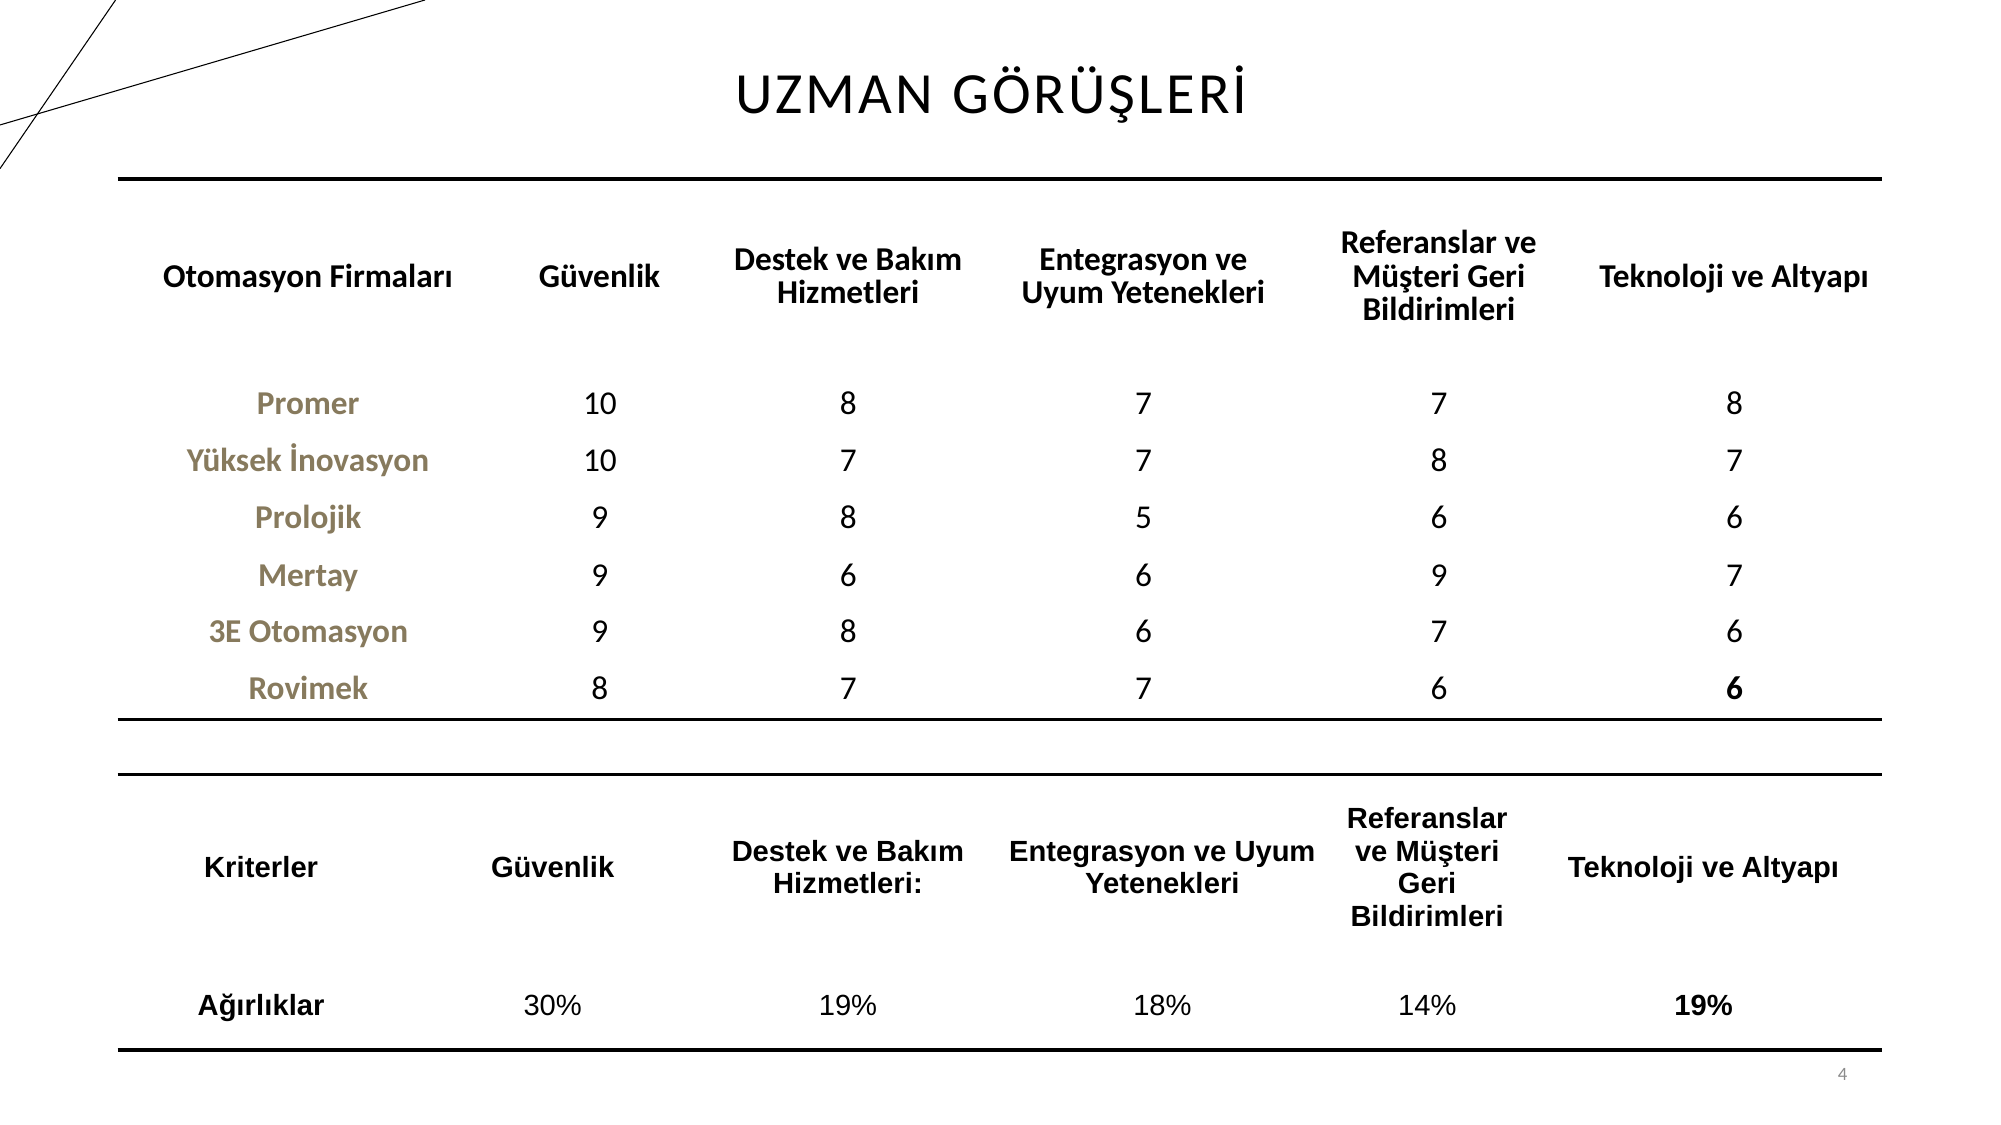

# UZMAN GÖRÜŞLERİ
| Otomasyon Firmaları | Güvenlik | Destek ve Bakım Hizmetleri | Entegrasyon ve Uyum Yetenekleri | Referanslar ve Müşteri Geri Bildirimleri | Teknoloji ve Altyapı |
| --- | --- | --- | --- | --- | --- |
| Promer | 10 | 8 | 7 | 7 | 8 |
| Yüksek İnovasyon | 10 | 7 | 7 | 8 | 7 |
| Prolojik | 9 | 8 | 5 | 6 | 6 |
| Mertay | 9 | 6 | 6 | 9 | 7 |
| 3E Otomasyon | 9 | 8 | 6 | 7 | 6 |
| Rovimek | 8 | 7 | 7 | 6 | 6 |
| Kriterler | Güvenlik | Destek ve Bakım Hizmetleri: | Entegrasyon ve Uyum Yetenekleri | Referanslar ve Müşteri Geri Bildirimleri | Teknoloji ve Altyapı |
| --- | --- | --- | --- | --- | --- |
| Ağırlıklar | 30% | 19% | 18% | 14% | 19% |
4